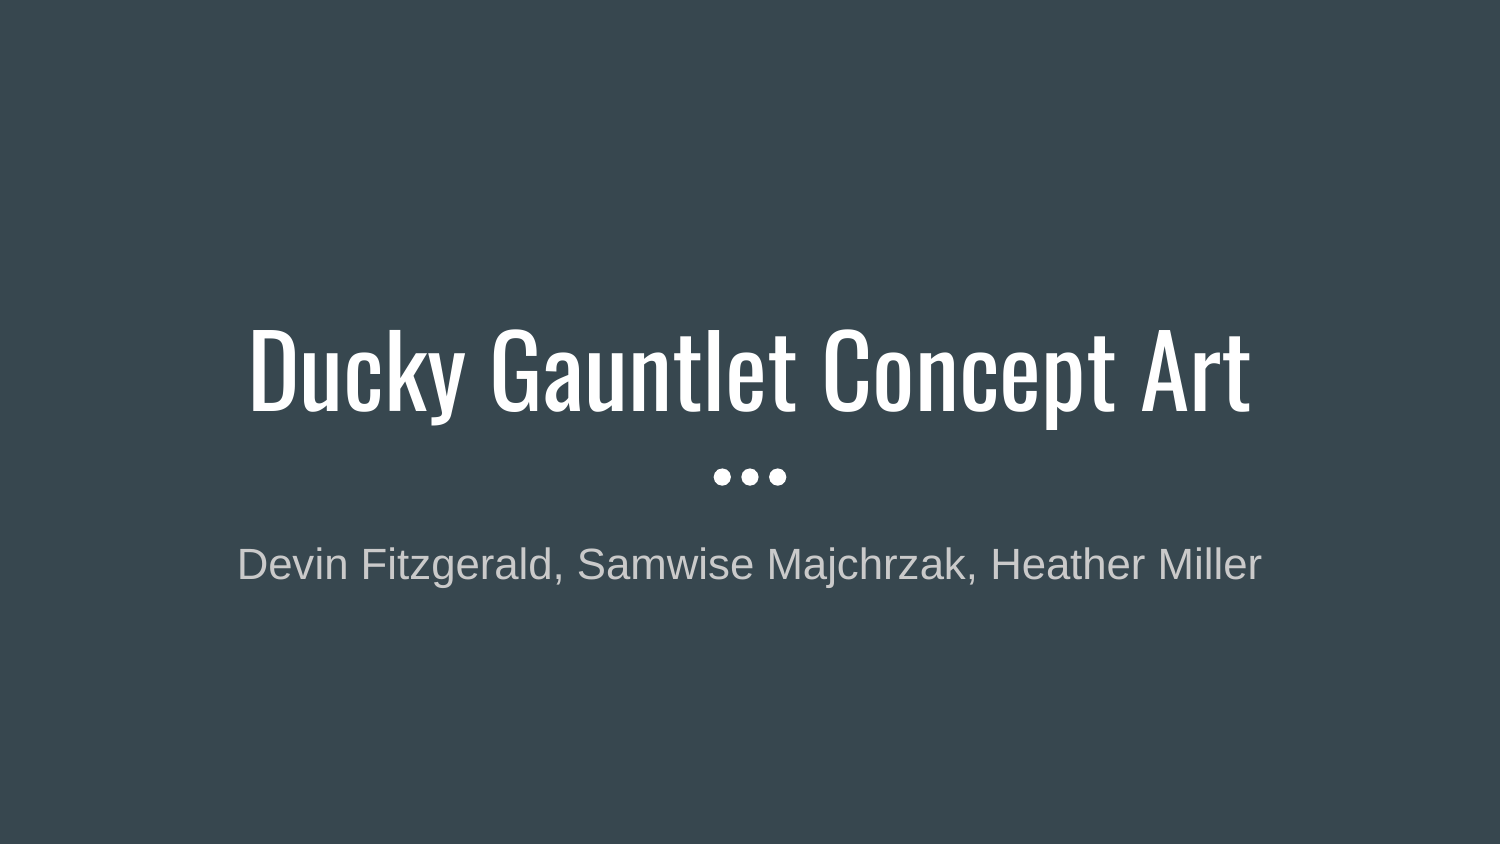

# Ducky Gauntlet Concept Art
Devin Fitzgerald, Samwise Majchrzak, Heather Miller